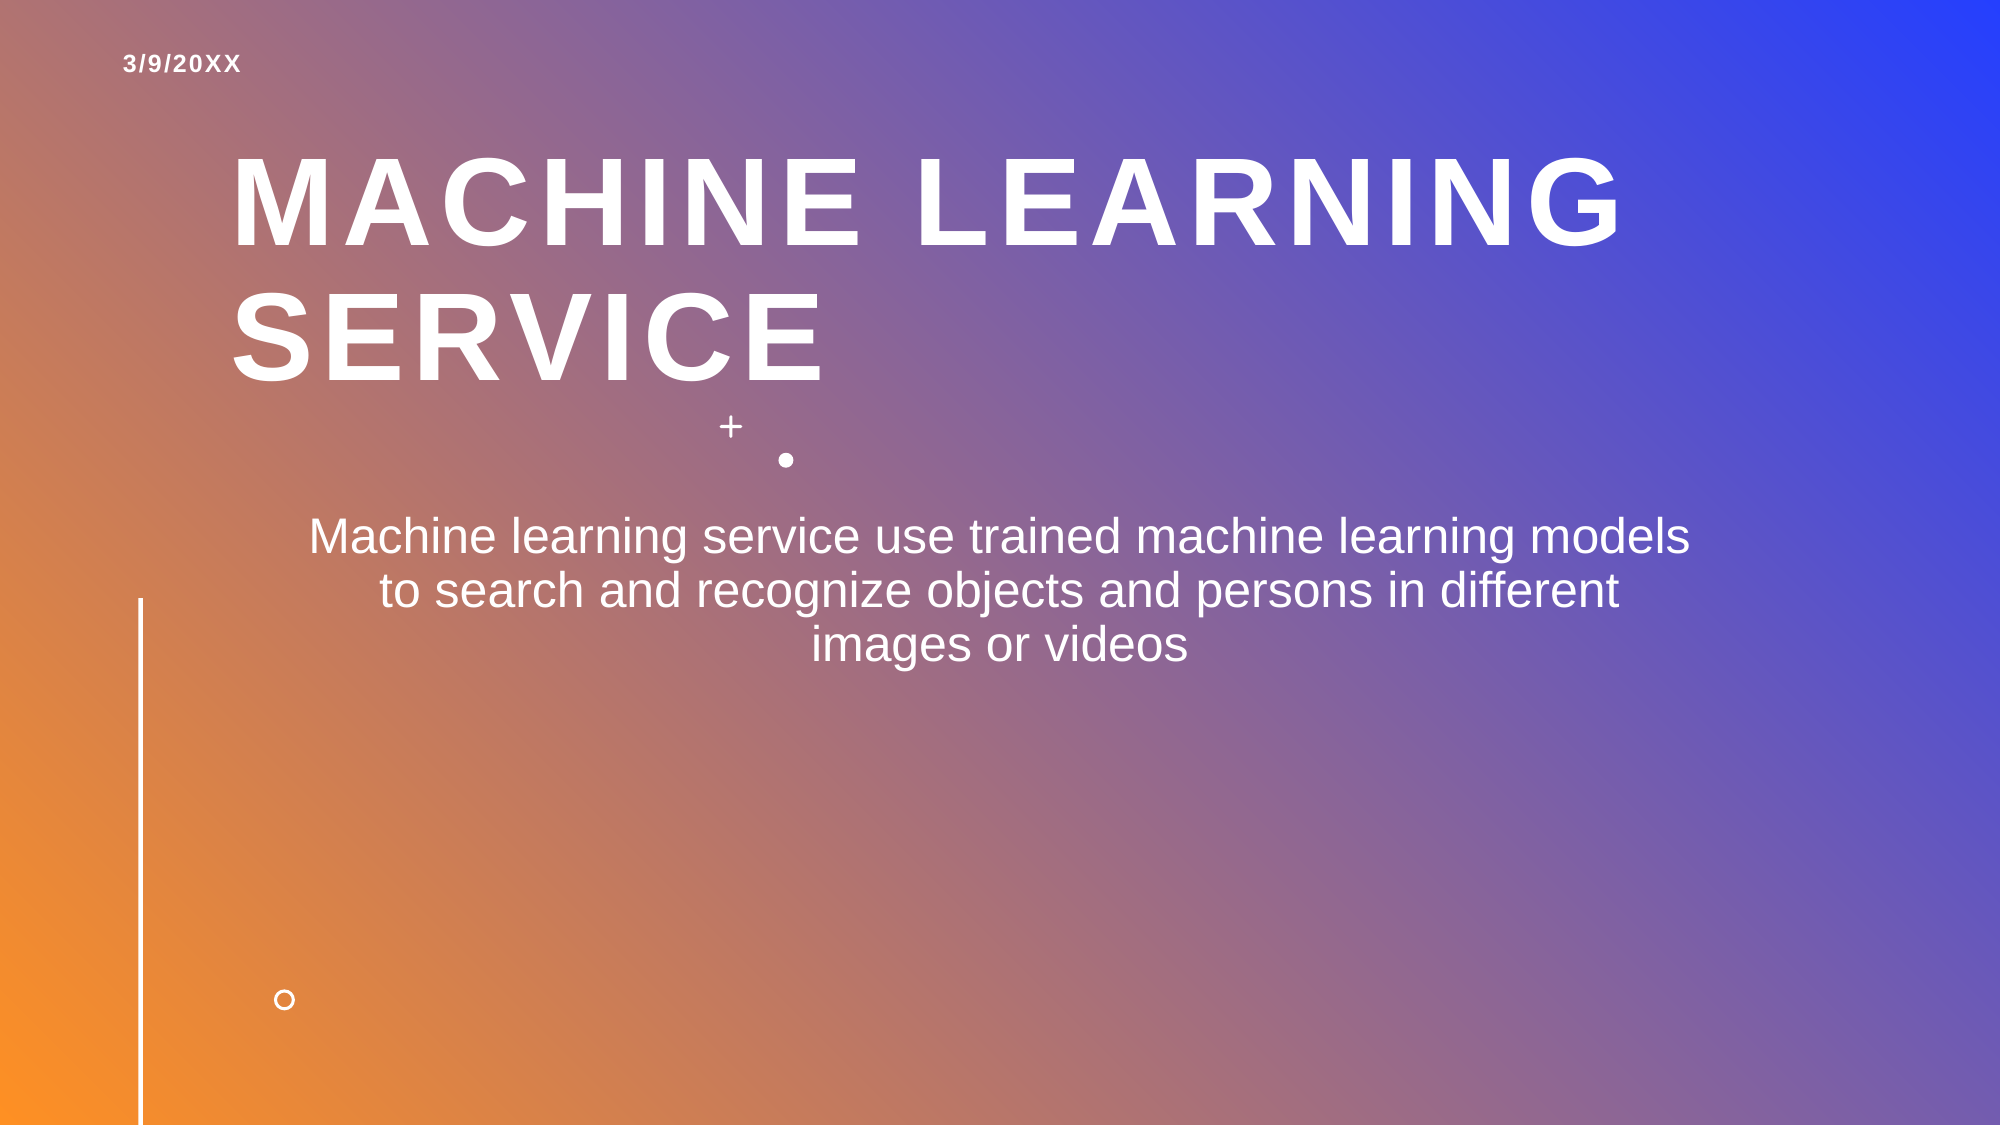

3/9/20XX
# MACHINE LEARNING SERVICE
Machine learning service use trained machine learning models to search and recognize objects and persons in different images or videos